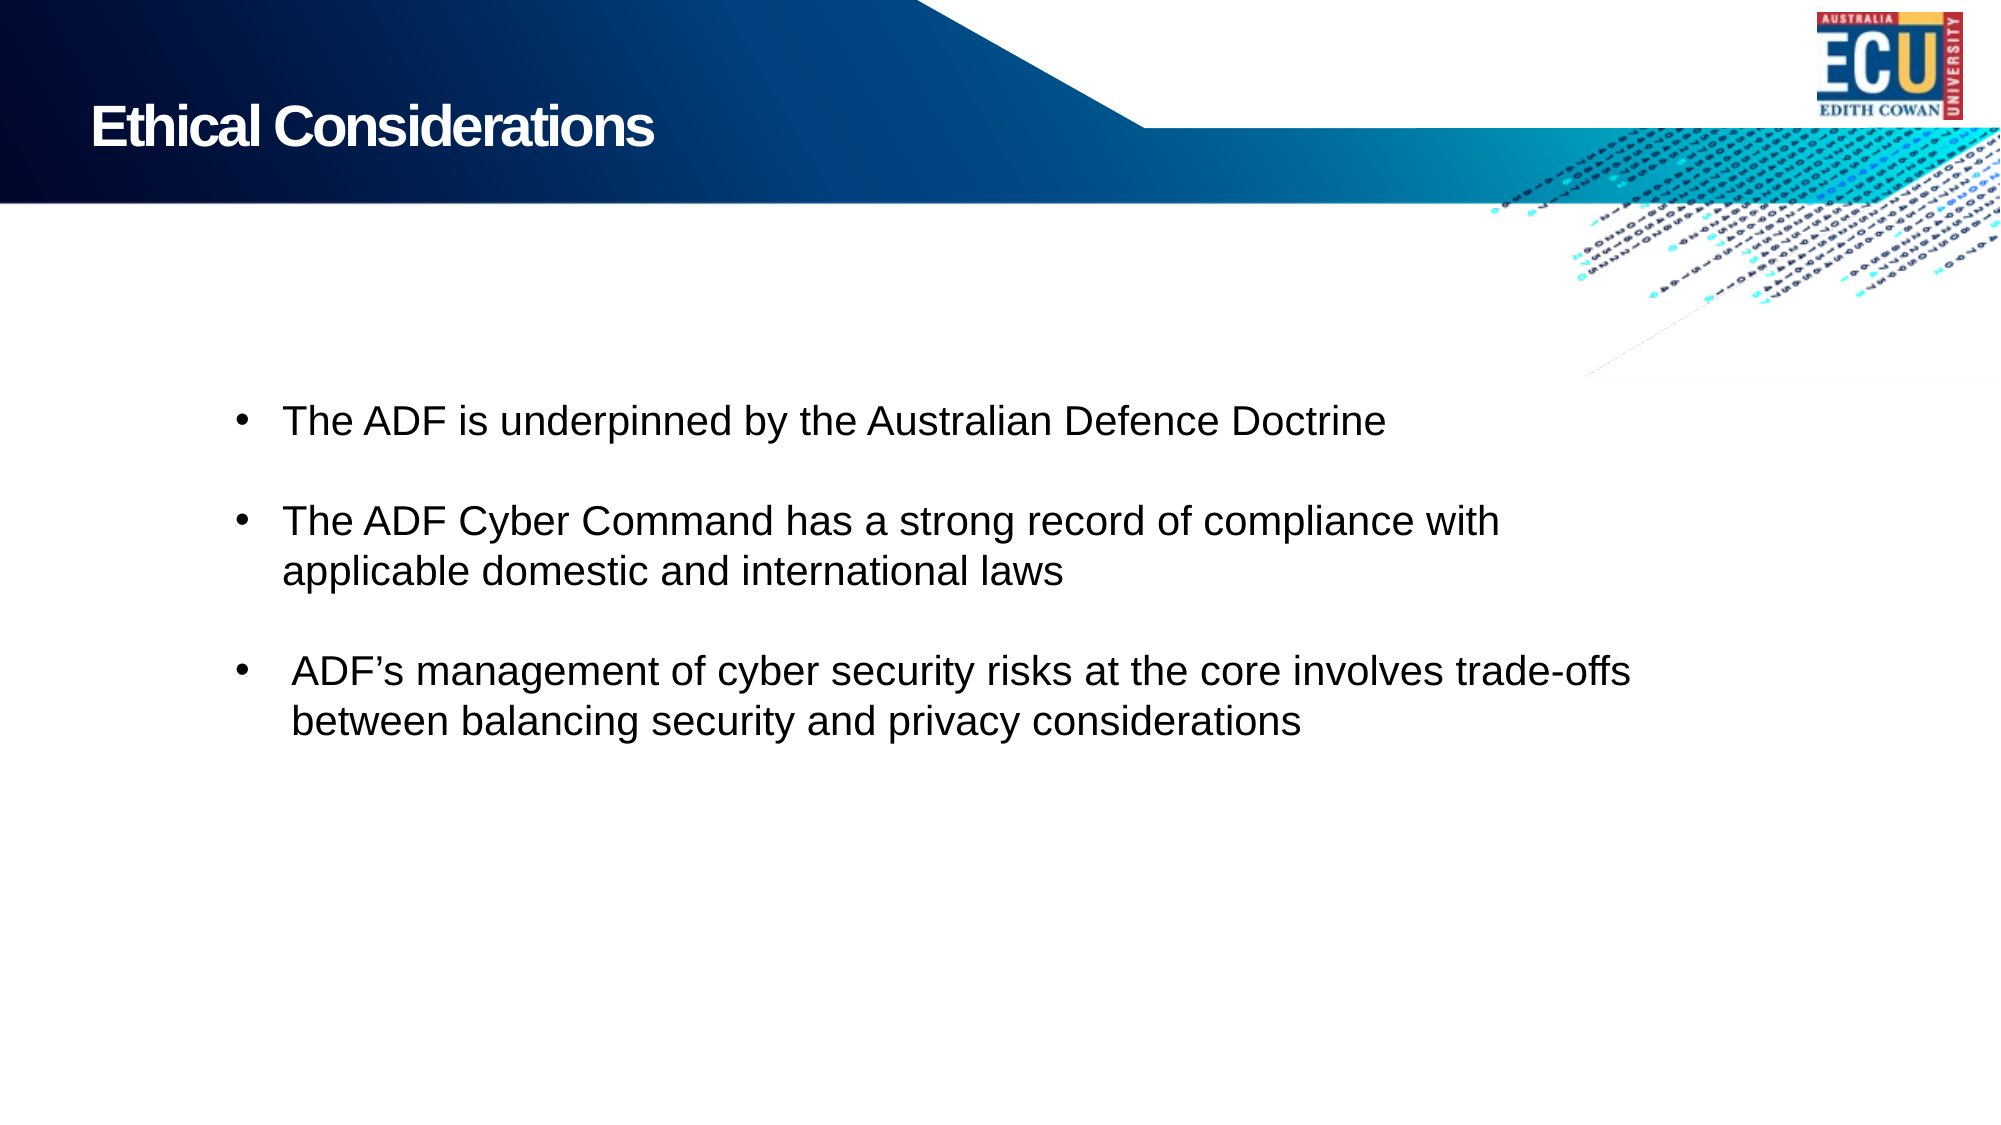

# Ethical Considerations
The ADF is underpinned by the Australian Defence Doctrine

The ADF Cyber Command has a strong record of compliance with applicable domestic and international laws

ADF’s management of cyber security risks at the core involves trade-offs between balancing security and privacy considerations